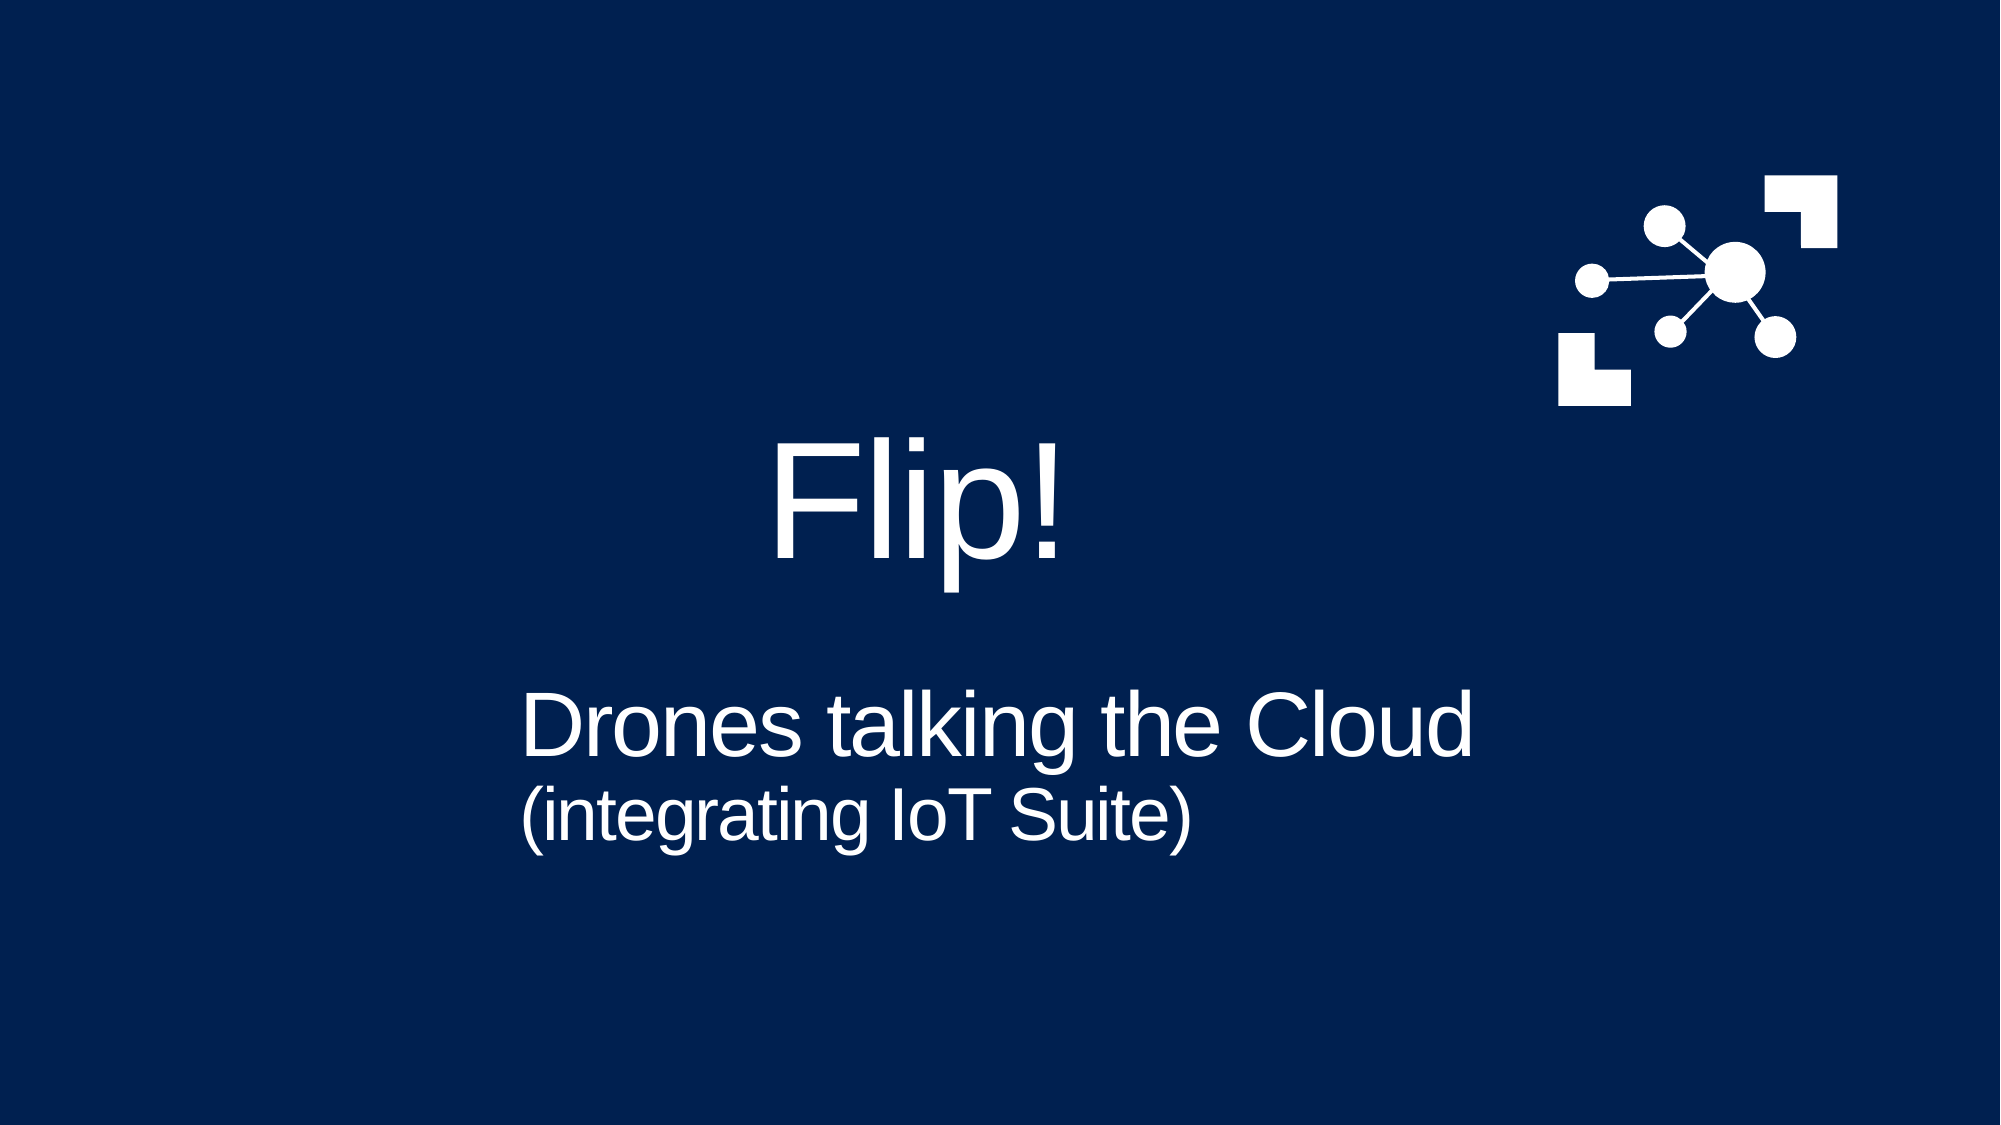

# Flip!
Drones talking the Cloud
(integrating IoT Suite)